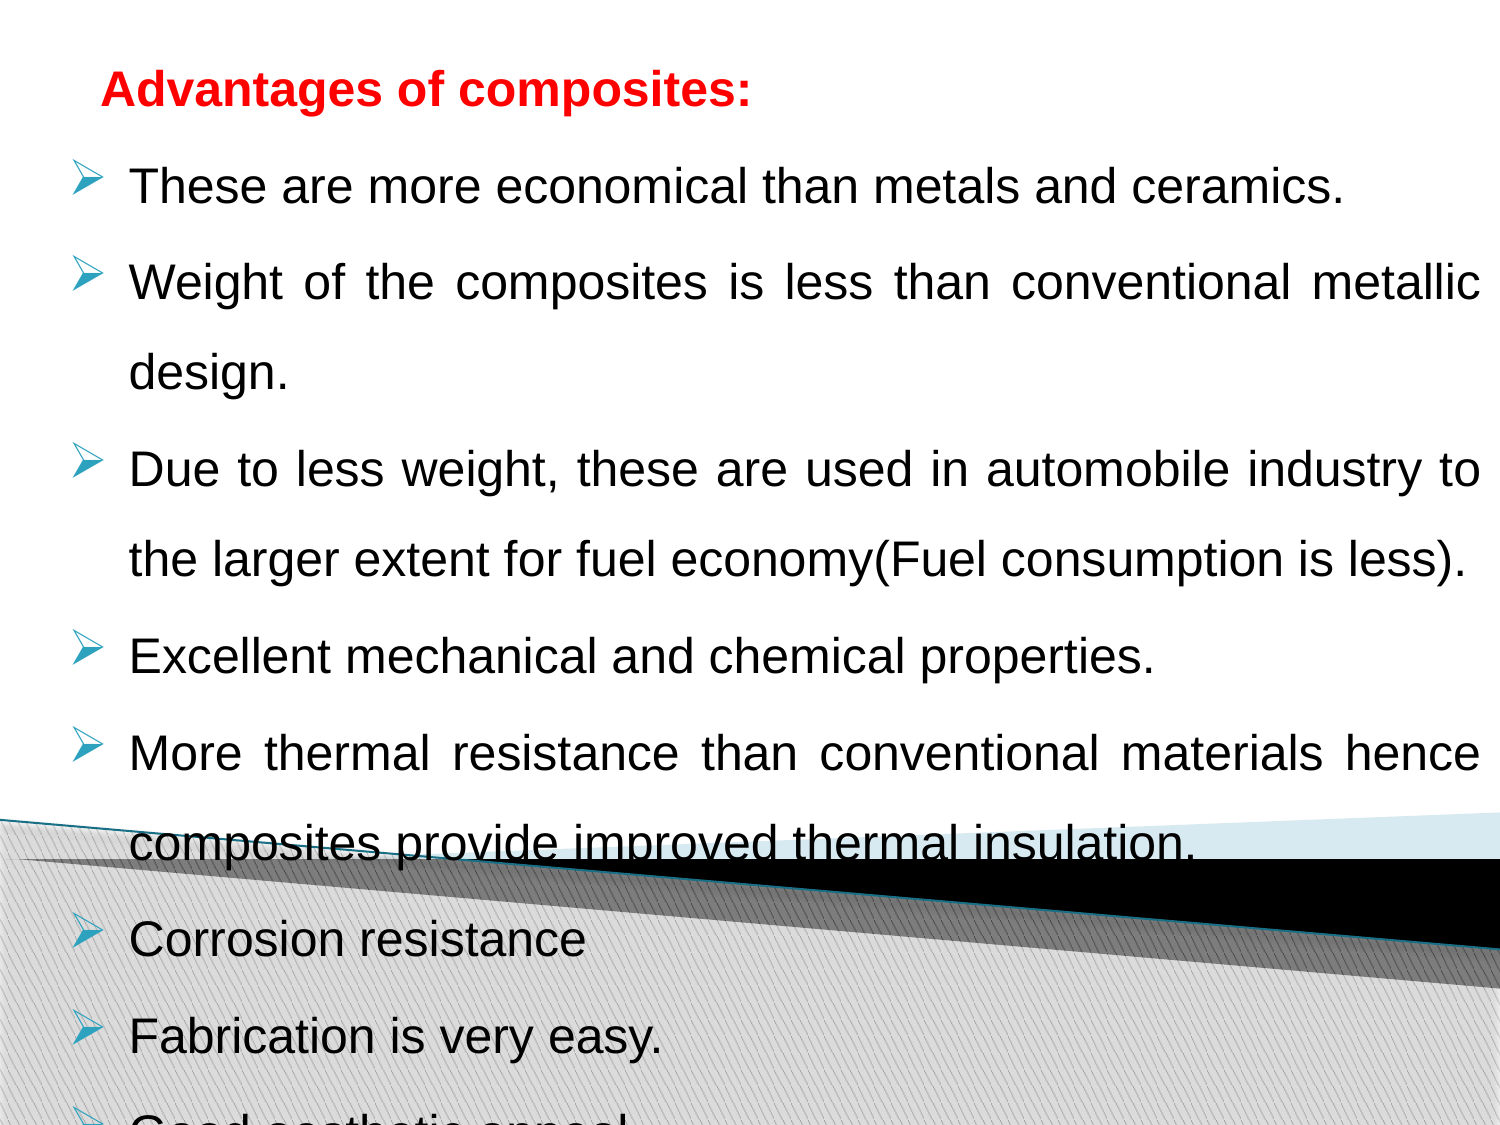

Advantages of composites:
These are more economical than metals and ceramics.
Weight of the composites is less than conventional metallic design.
Due to less weight, these are used in automobile industry to the larger extent for fuel economy(Fuel consumption is less).
Excellent mechanical and chemical properties.
More thermal resistance than conventional materials hence composites provide improved thermal insulation.
Corrosion resistance
Fabrication is very easy.
Good aesthetic appeal